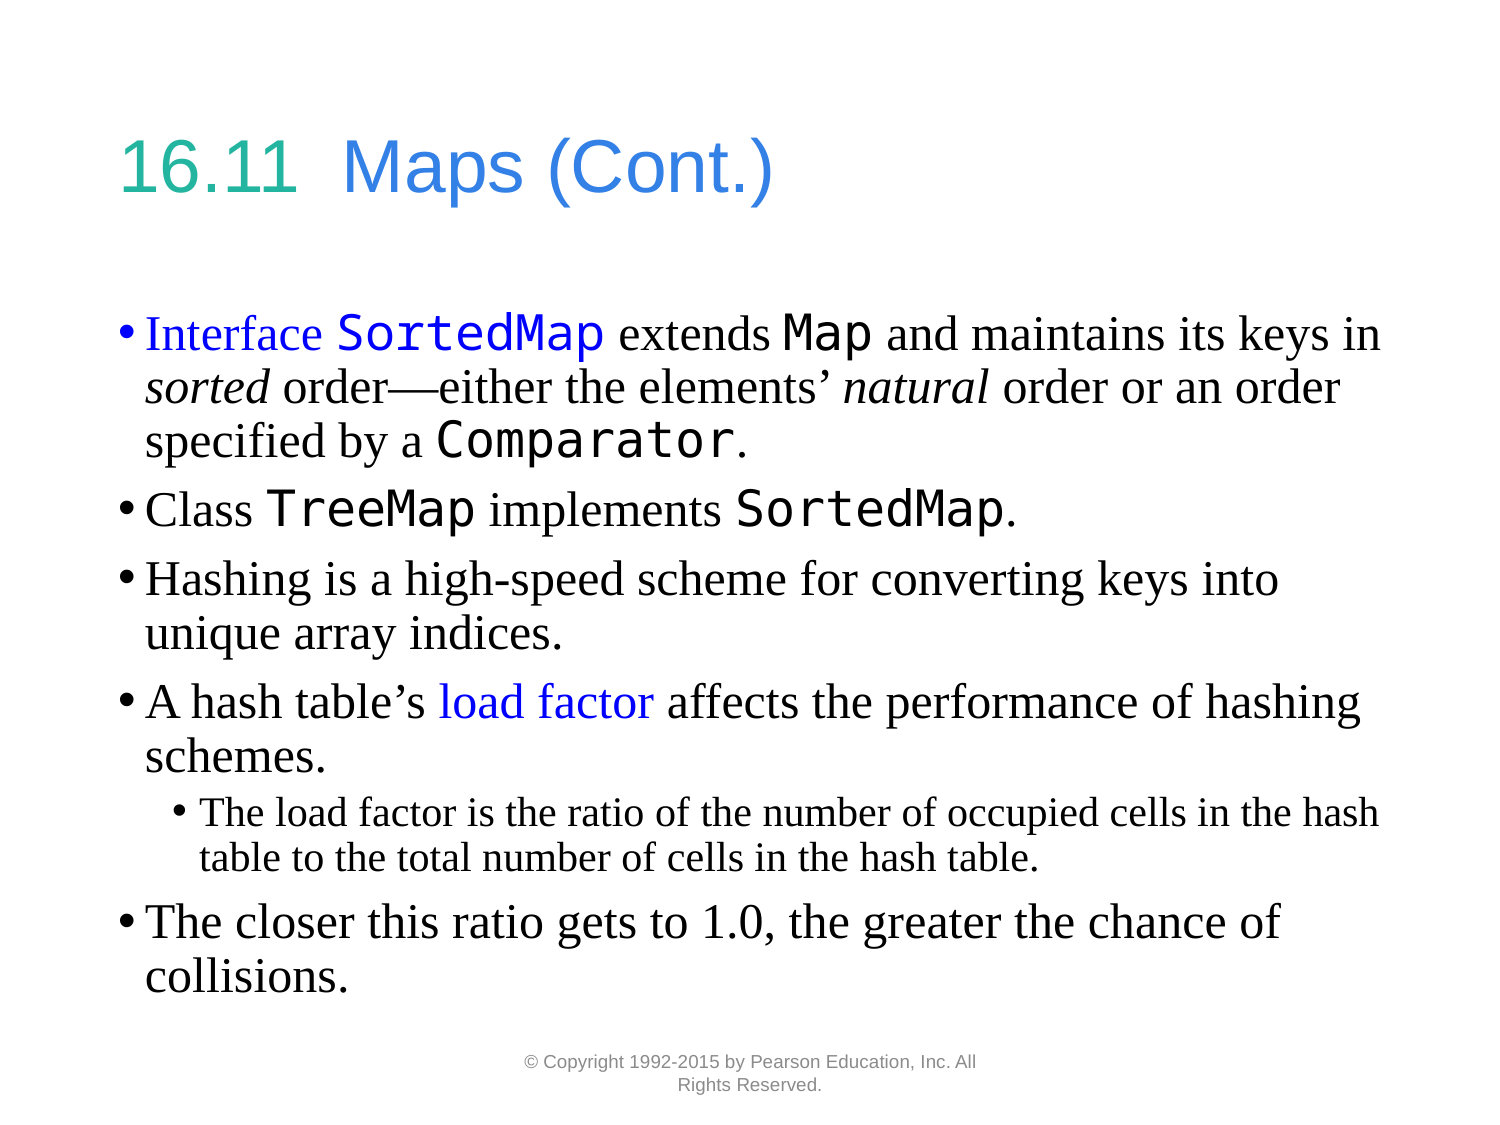

# 16.11  Maps (Cont.)
Interface SortedMap extends Map and maintains its keys in sorted order—either the elements’ natural order or an order specified by a Comparator.
Class TreeMap implements SortedMap.
Hashing is a high-speed scheme for converting keys into unique array indices.
A hash table’s load factor affects the performance of hashing schemes.
The load factor is the ratio of the number of occupied cells in the hash table to the total number of cells in the hash table.
The closer this ratio gets to 1.0, the greater the chance of collisions.
© Copyright 1992-2015 by Pearson Education, Inc. All Rights Reserved.